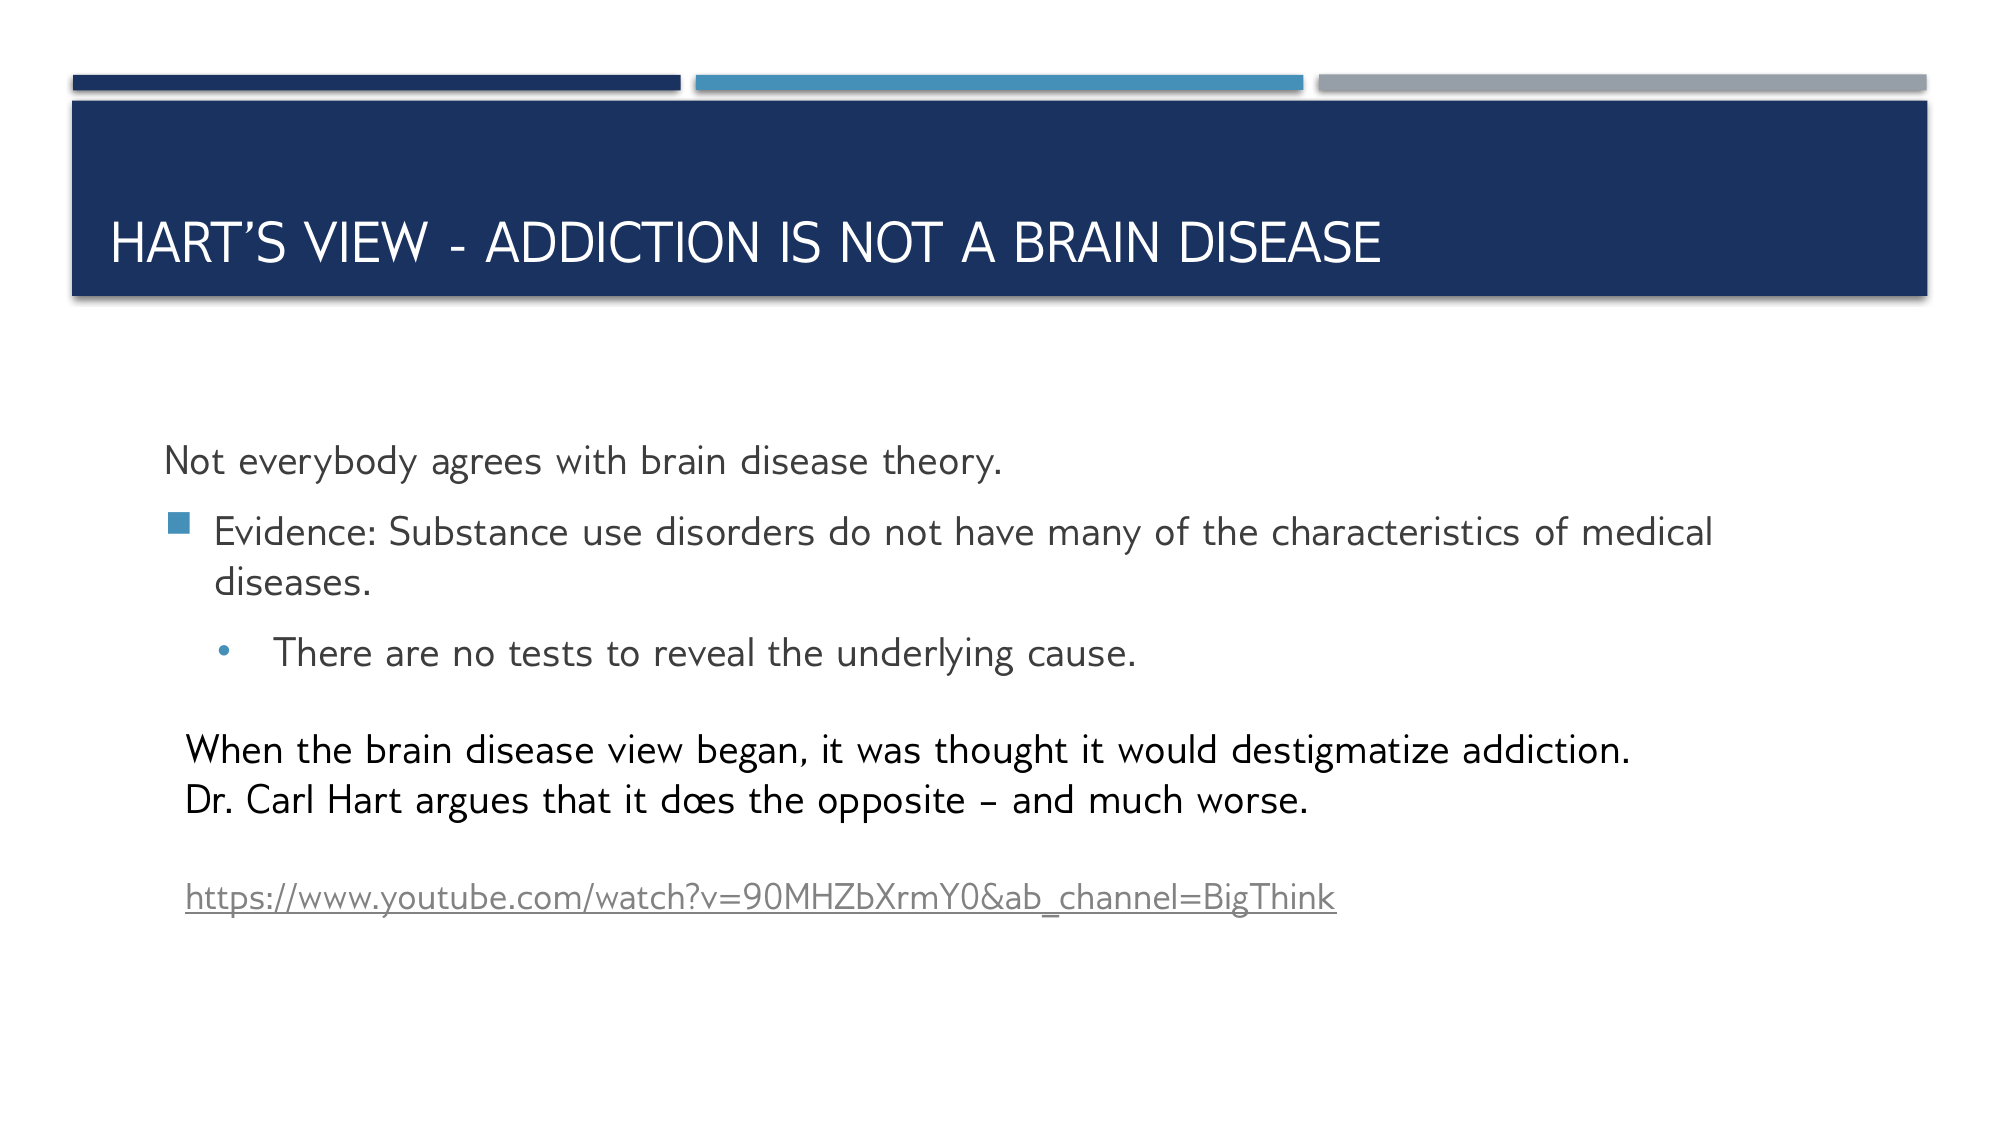

# Hart’s view - addiction is not a brain disease
Not everybody agrees with brain disease theory.
Evidence: Substance use disorders do not have many of the characteristics of medical diseases.
There are no tests to reveal the underlying cause.

When the brain disease view began, it was thought it would destigmatize addiction.
Dr. Carl Hart argues that it does the opposite – and much worse.

https://www.youtube.com/watch?v=90MHZbXrmY0&ab_channel=BigThink